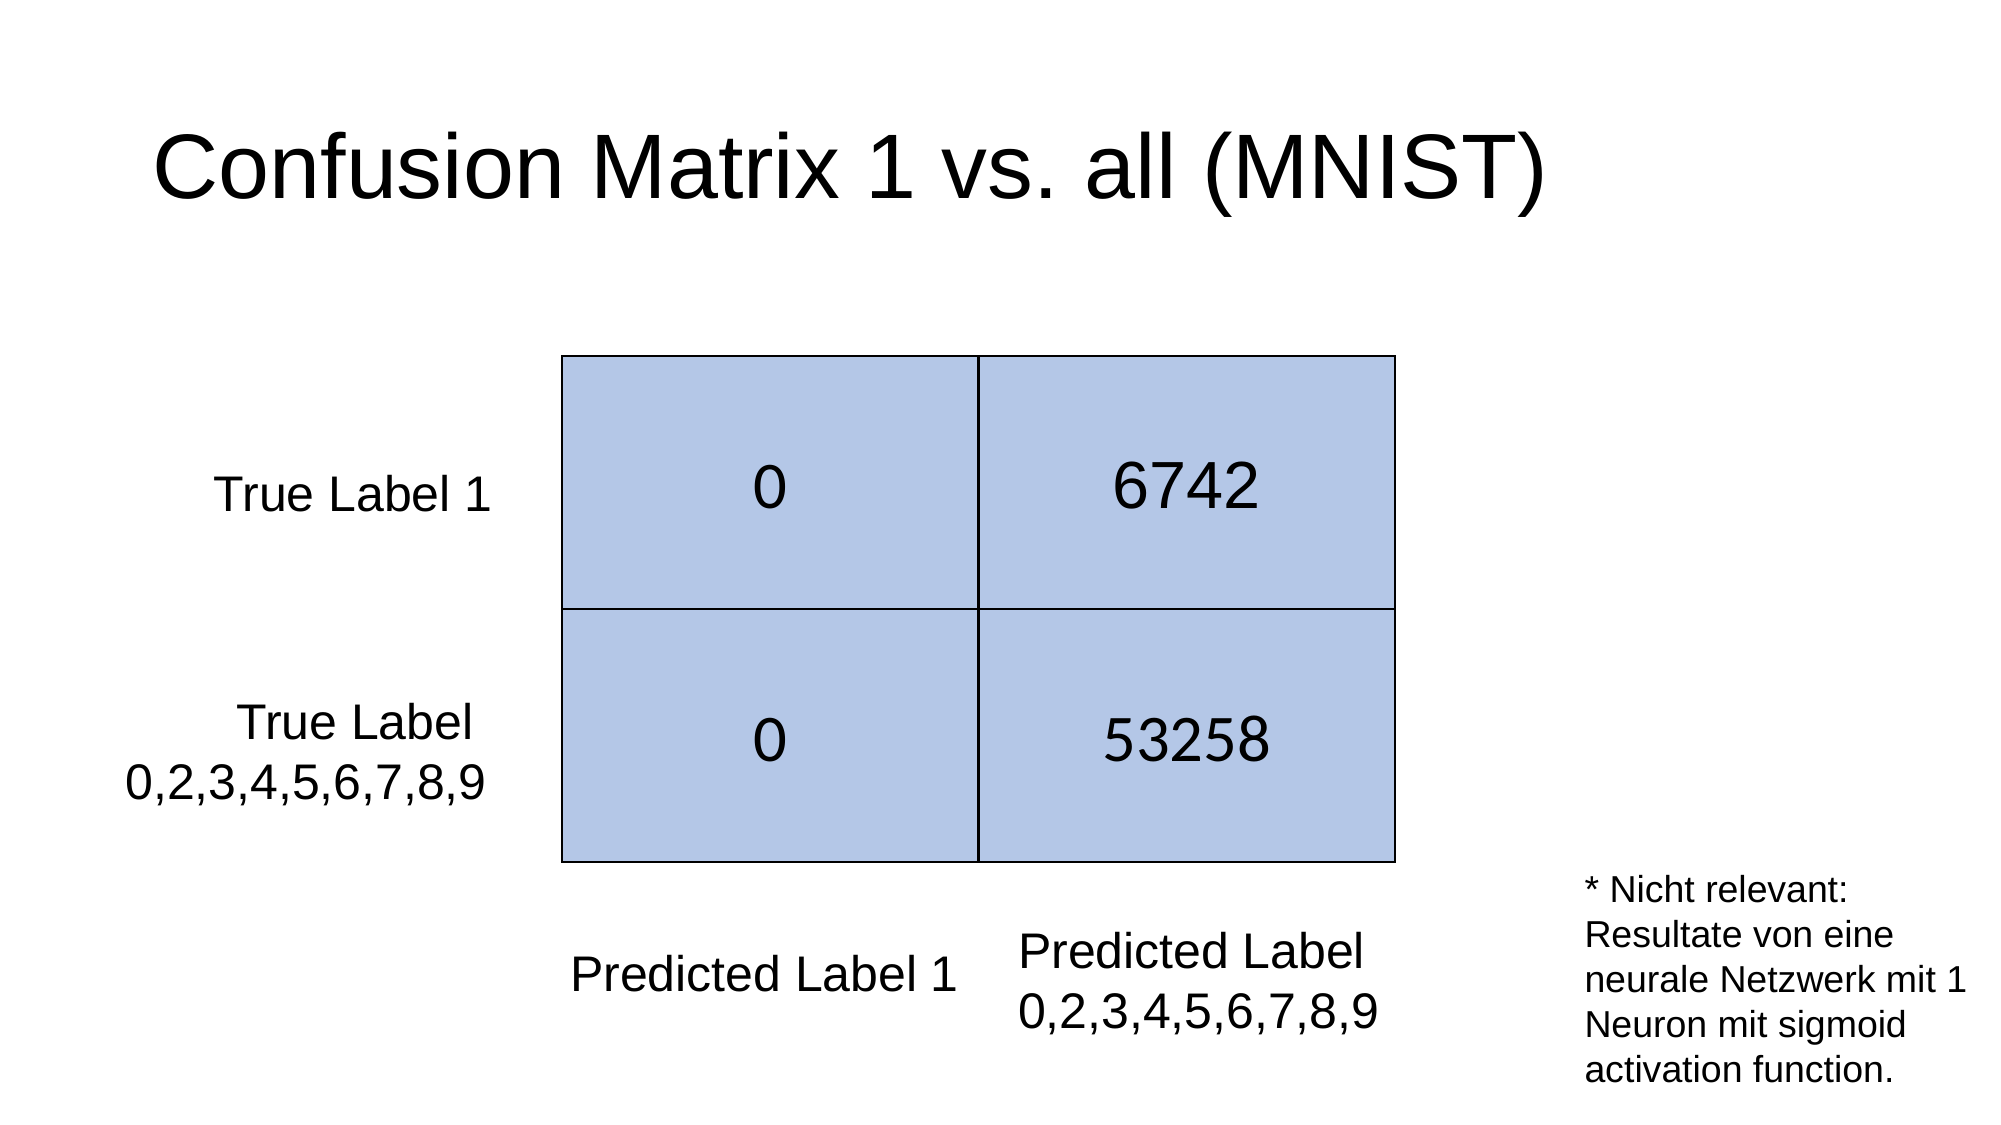

# Confusion Matrix 1 vs. all (MNIST)
6742
0
True Label 1
53258
0
True Label
0,2,3,4,5,6,7,8,9
* Nicht relevant: Resultate von eine neurale Netzwerk mit 1 Neuron mit sigmoid activation function.
Predicted Label
0,2,3,4,5,6,7,8,9
Predicted Label 1